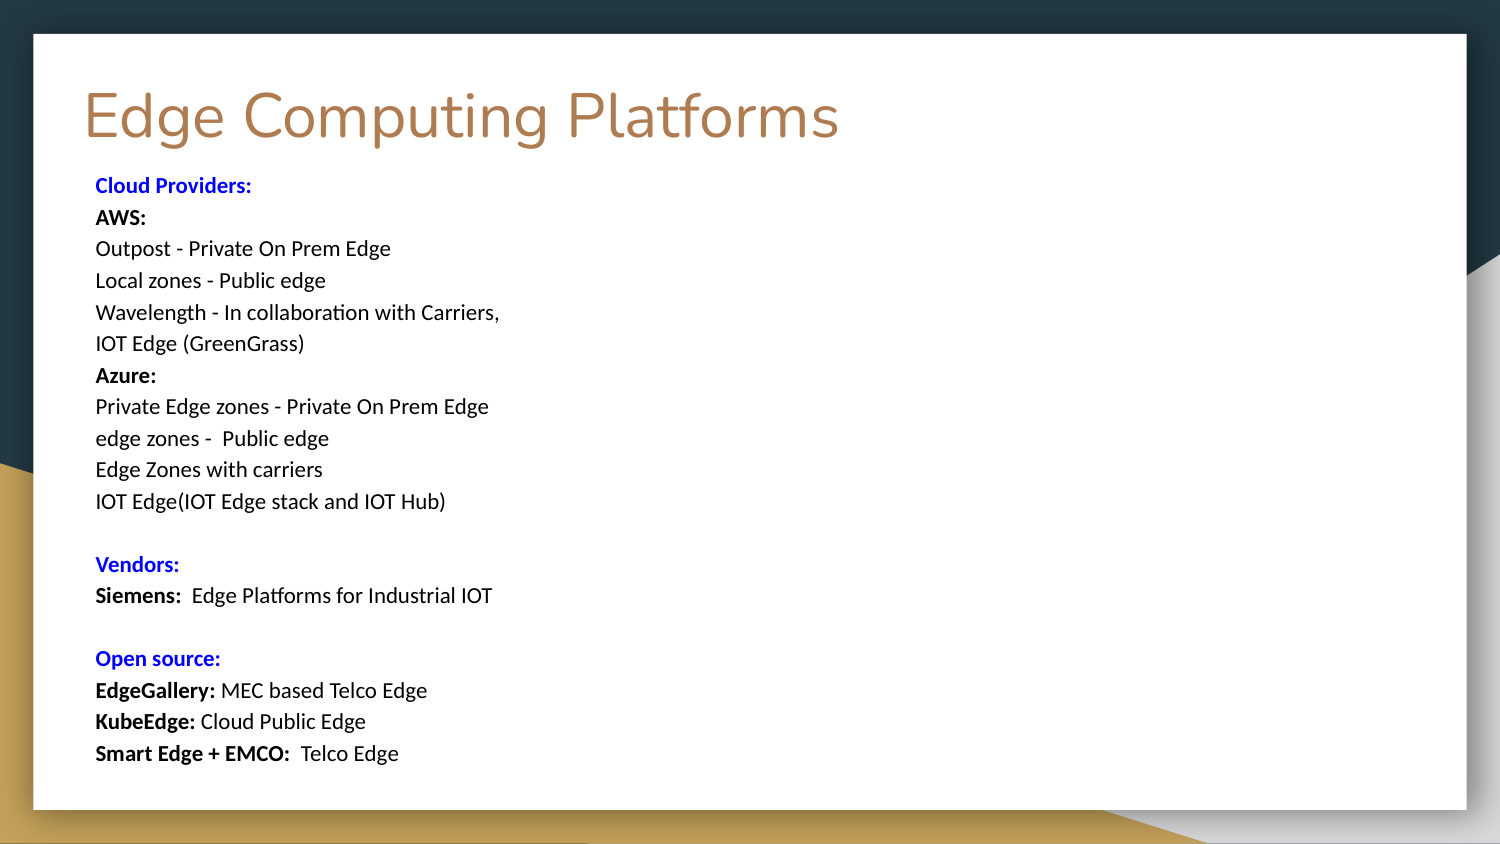

Edge Computing Platforms
Cloud Providers:
AWS:
Outpost - Private On Prem Edge
Local zones - Public edge
Wavelength - In collaboration with Carriers,
IOT Edge (GreenGrass)
Azure:
Private Edge zones - Private On Prem Edge
edge zones -  Public edge
Edge Zones with carriers
IOT Edge(IOT Edge stack and IOT Hub)

Vendors:
Siemens:  Edge Platforms for Industrial IOT

Open source:
EdgeGallery: MEC based Telco Edge
KubeEdge: Cloud Public Edge
Smart Edge + EMCO:  Telco Edge